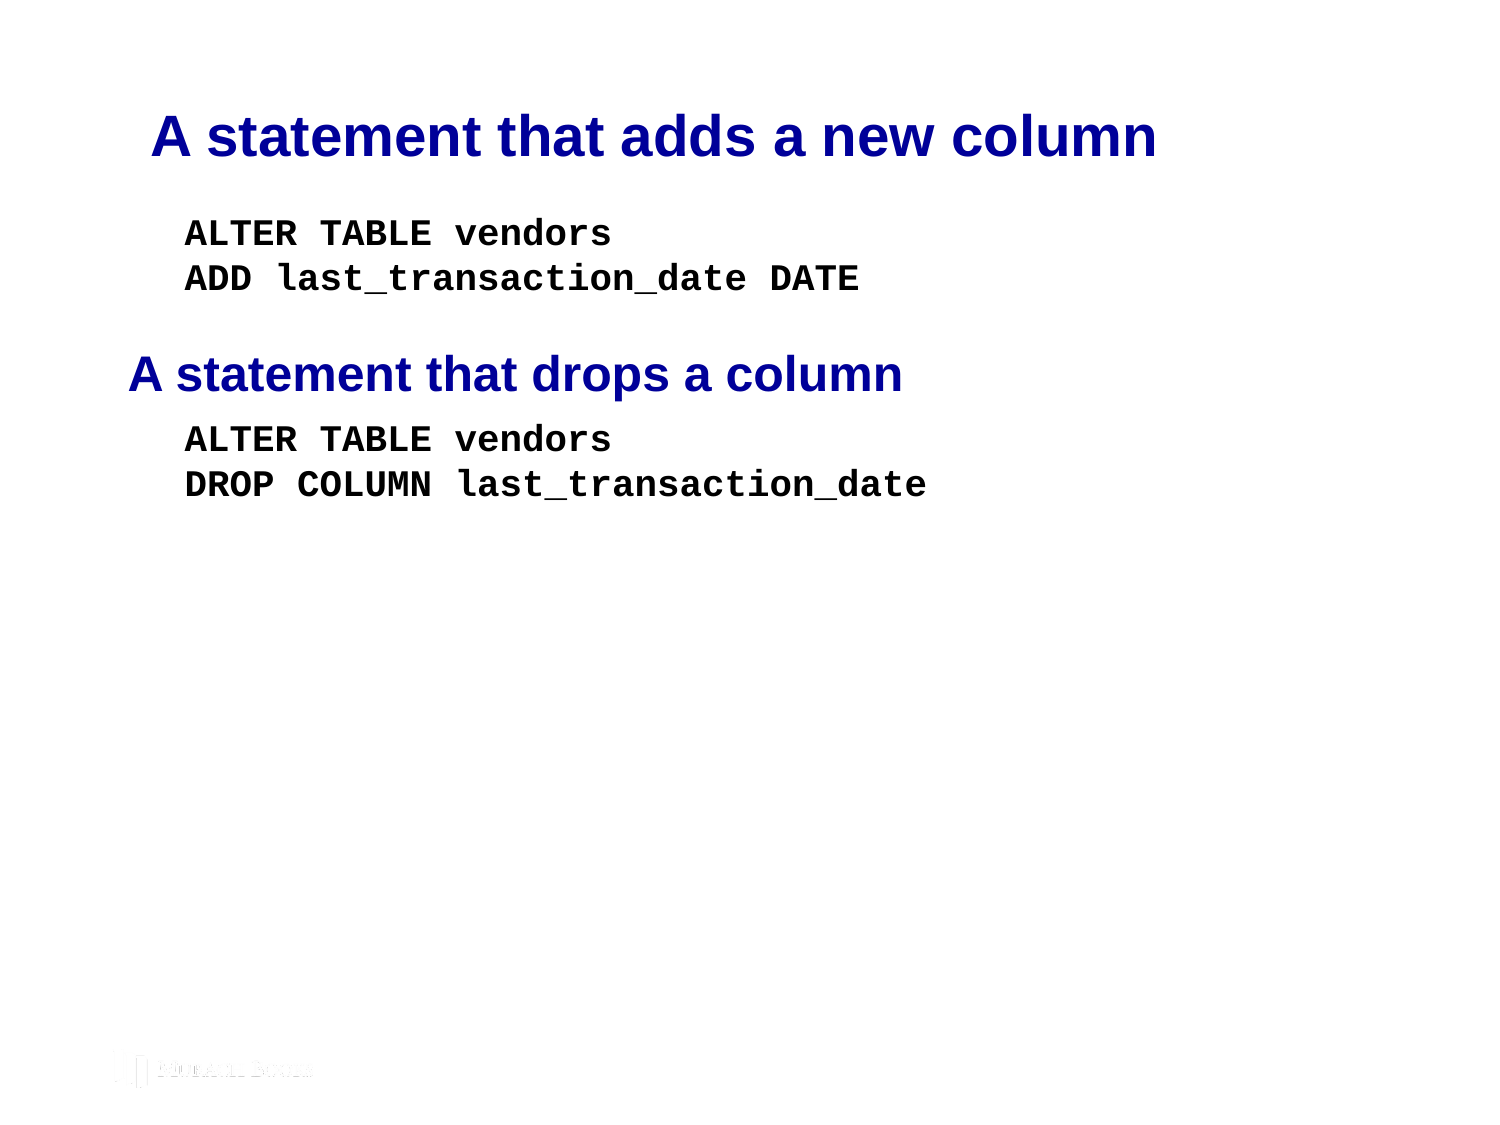

# A statement that adds a new column
ALTER TABLE vendors
ADD last_transaction_date DATE
A statement that drops a column
ALTER TABLE vendors
DROP COLUMN last_transaction_date

© 2019, Mike Murach & Associates, Inc.
Murach’s MySQL 3rd Edition

C11, Slide 80